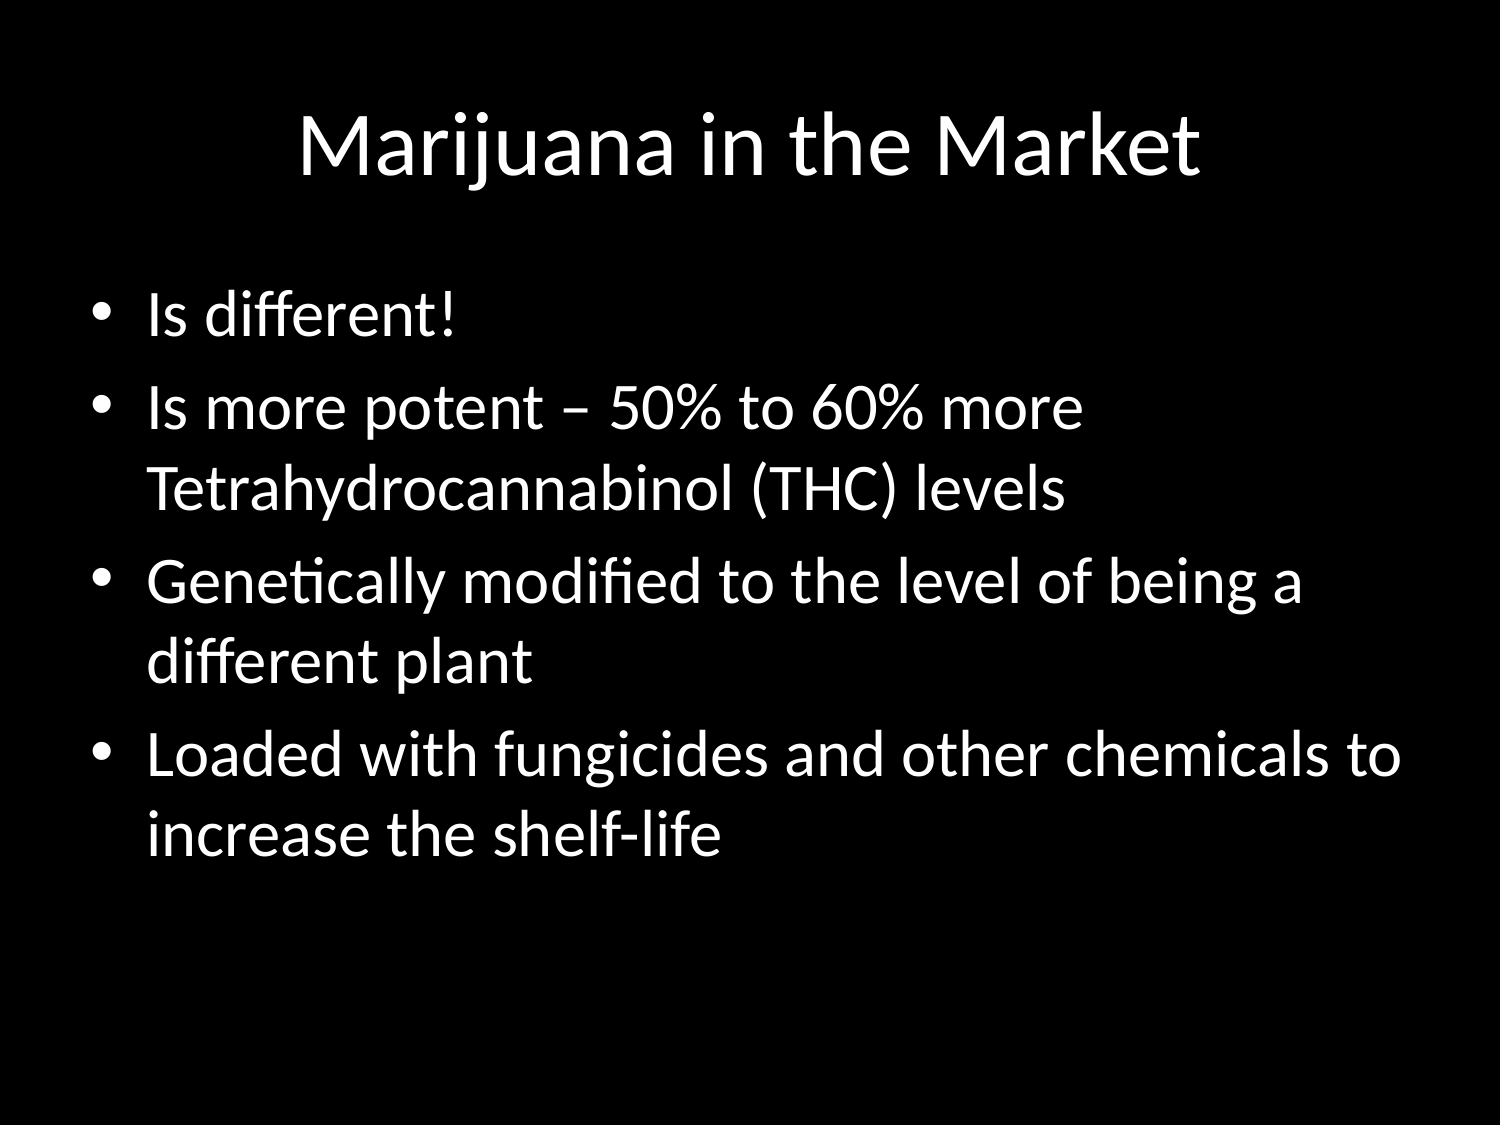

# Marijuana in the Market
Is different!
Is more potent – 50% to 60% more Tetrahydrocannabinol (THC) levels
Genetically modified to the level of being a different plant
Loaded with fungicides and other chemicals to increase the shelf-life